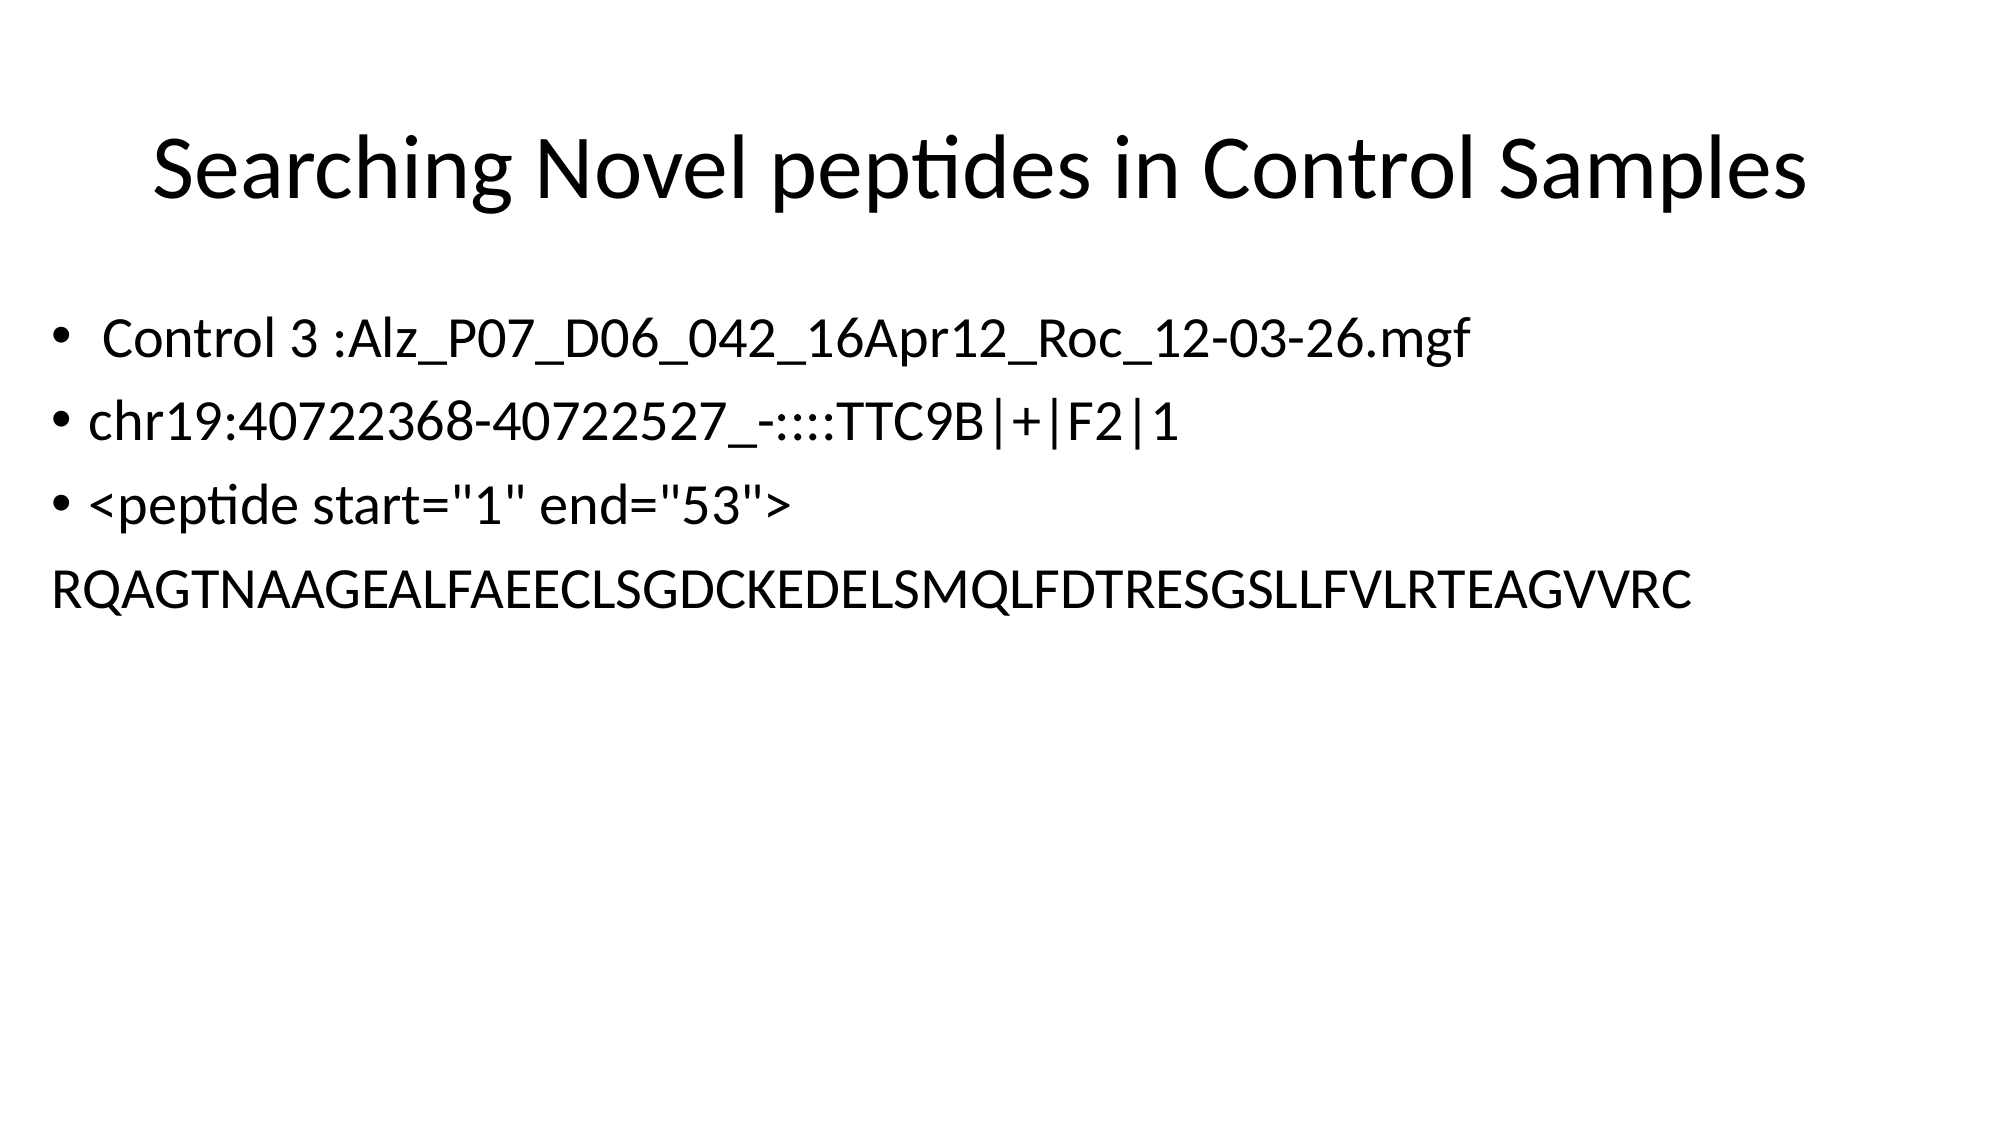

# Searching Novel peptides in Control Samples
 Control 3 :Alz_P07_D06_042_16Apr12_Roc_12-03-26.mgf
chr19:40722368-40722527_-::::TTC9B|+|F2|1
<peptide start="1" end="53">
RQAGTNAAGEALFAEECLSGDCKEDELSMQLFDTRESGSLLFVLRTEAGVVRC